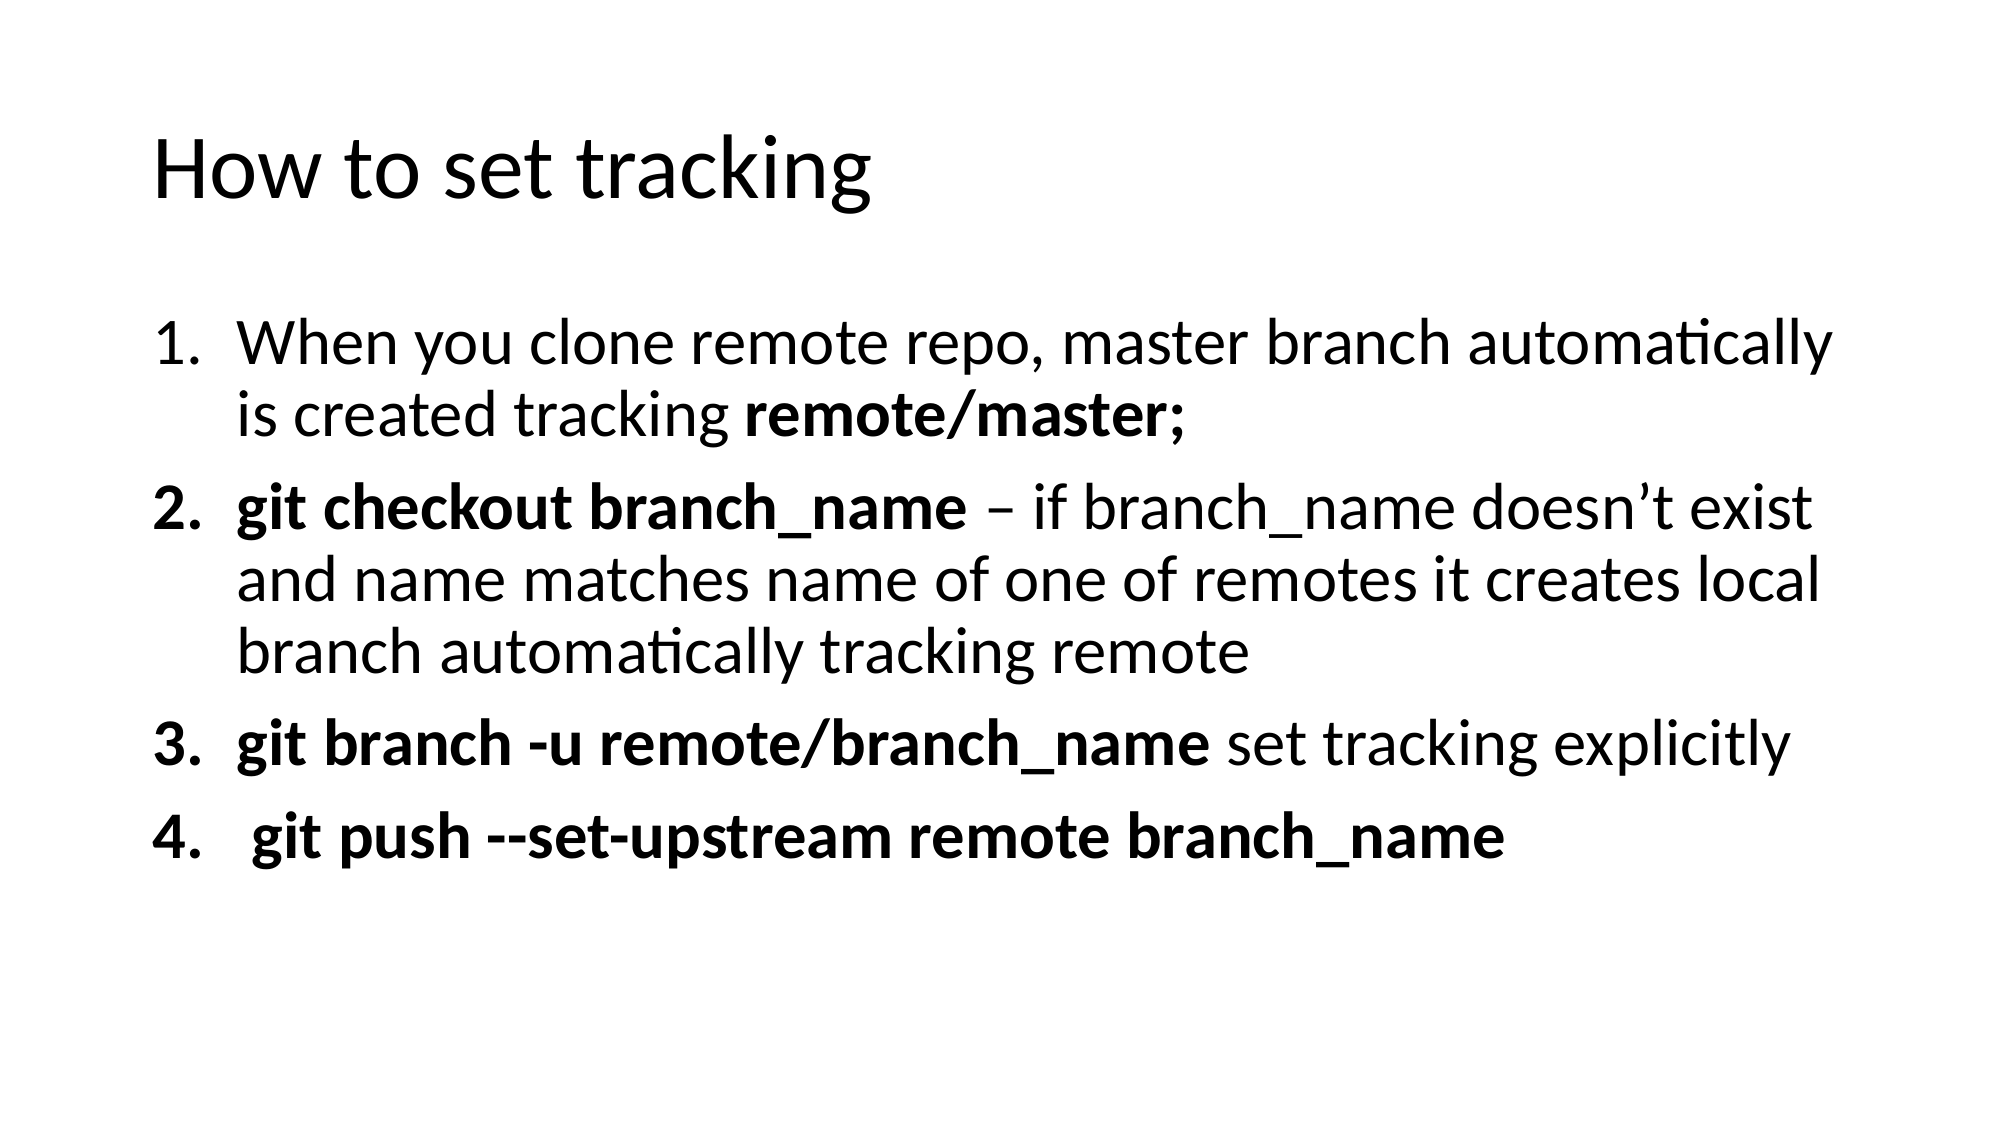

# How to set tracking
When you clone remote repo, master branch automatically is created tracking remote/master;
git checkout branch_name – if branch_name doesn’t exist and name matches name of one of remotes it creates local branch automatically tracking remote
git branch -u remote/branch_name set tracking explicitly
 git push --set-upstream remote branch_name